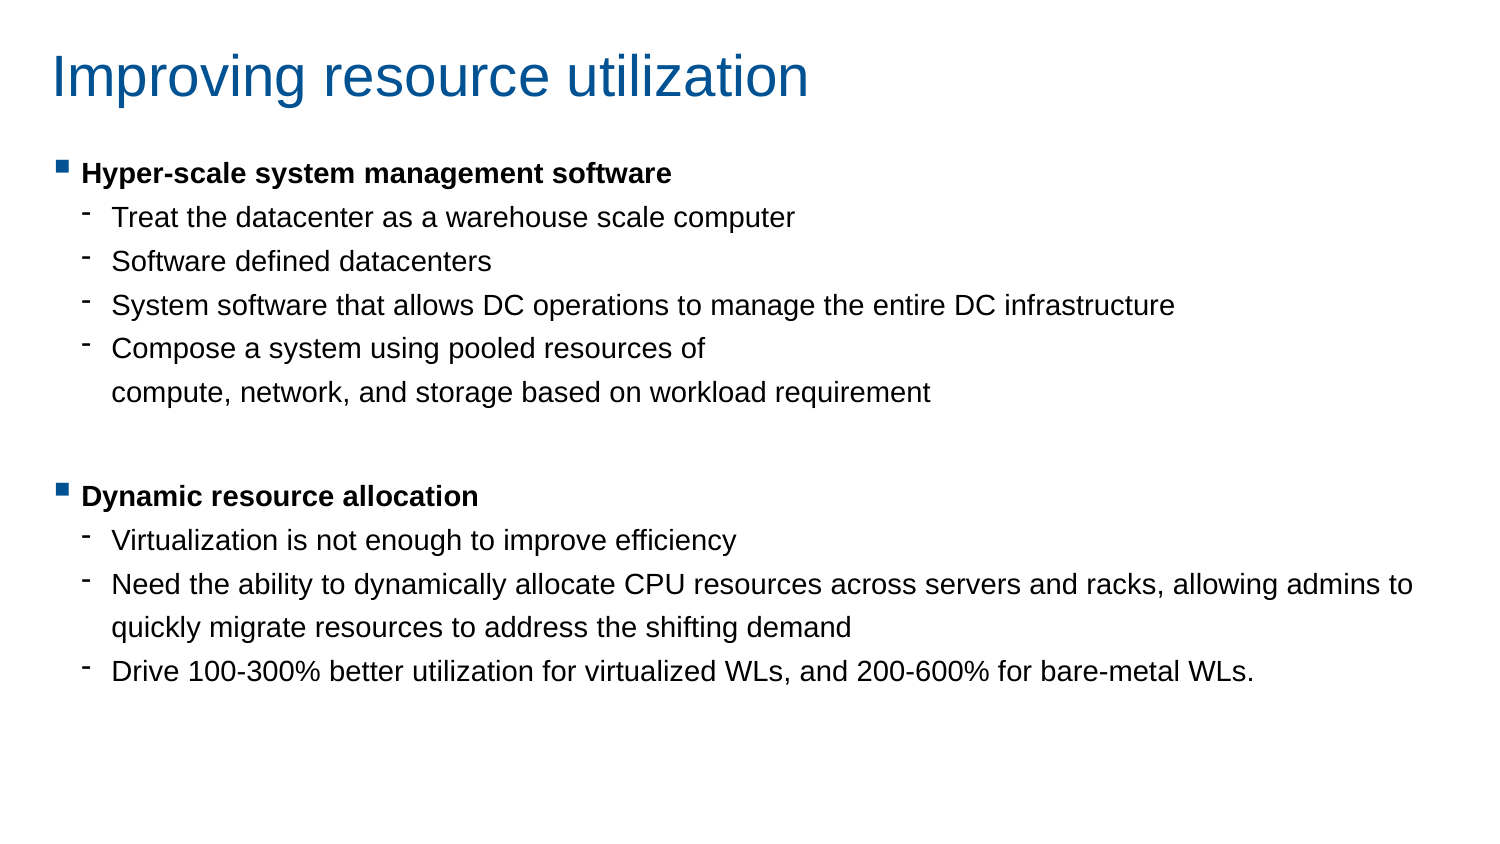

# Improving resource utilization
Hyper-scale system management software
Treat the datacenter as a warehouse scale computer
Software defined datacenters
System software that allows DC operations to manage the entire DC infrastructure
Compose a system using pooled resources of
compute, network, and storage based on workload requirement

Dynamic resource allocation
Virtualization is not enough to improve efficiency
Need the ability to dynamically allocate CPU resources across servers and racks, allowing admins to quickly migrate resources to address the shifting demand
Drive 100-300% better utilization for virtualized WLs, and 200-600% for bare-metal WLs.
23